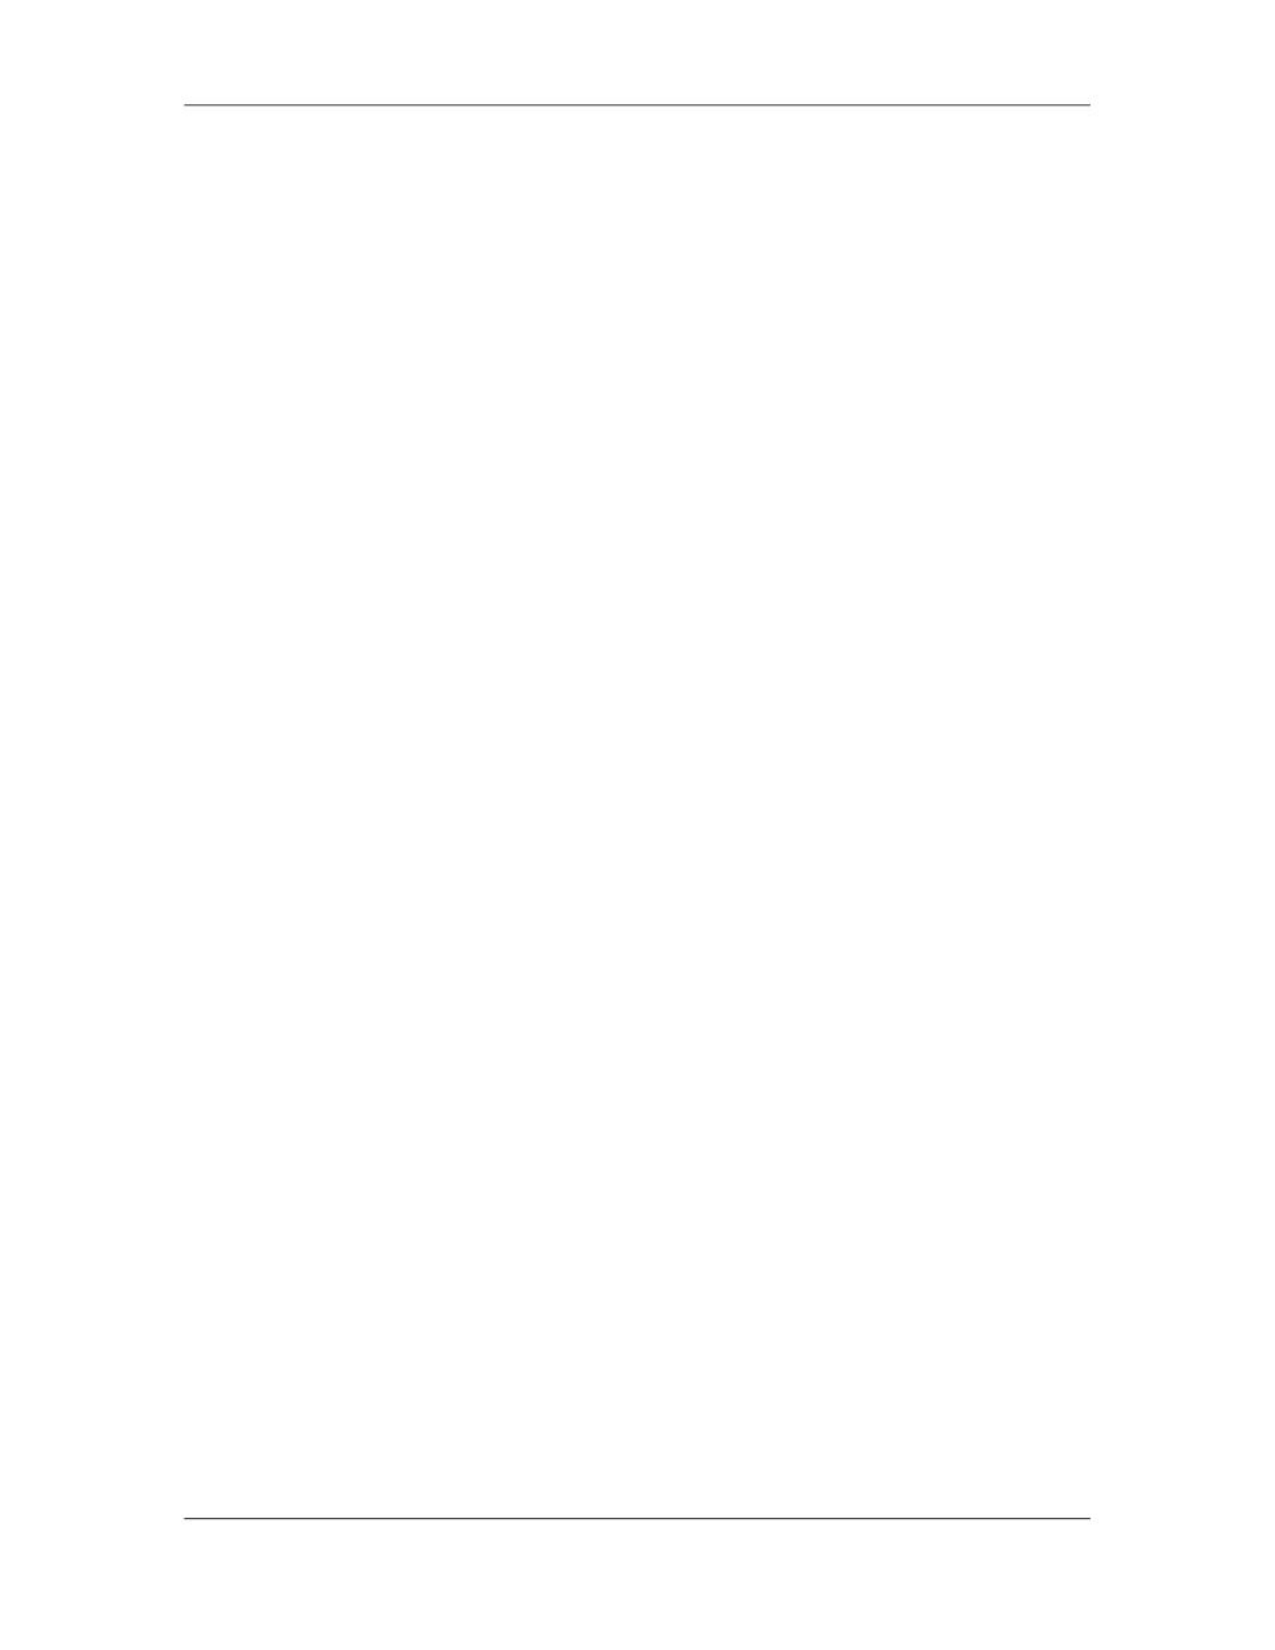

Software Project Management (CS615)

																																																																																																																																							keeping people and problems separate; focusing on issues, not positions

																																																																																																																																							and seeking win-win outcomes.

																																																																																																																																							Negotiations occur around many issues, at many times, and at many levels
																																																																																																																																							of the project.

																																																																																																																																							During the course of a typical project, project staff is likely to negotiate

																																																																																																																																							for any or all of the following:

																																																																																																																																														•										Scope, cost, and schedule objectives.
																																																																																																																																														•										Changes to scope, cost, or schedule.
																																																																																																																																														•										Contract terms and conditions.
																																																																																																																																														•										Assignments.
																																																																																																																																														•										Resources.

																																																																																																																	(d)								Problem Solving

																																																																																																																																							There are three steps involved in this important leadership role; identifying

																																																																																																																																							problem; analyzing its cause; and solving the problem.

																																																																																																																																							Problem solving involves a combination of problem definition and
																																																																																																																																							decision-making.

																																																																																																																																							Problem definition requires distinguishing between causes and symptoms.

																																																																																																																																							Problems may be:

																																																																																																																																																						– 						Internal (a key employee is reassigned to another project)
																																																																																																																																																						– 						External (a permit required to begin work is delayed).
																																																																																																																																																						– 						Technical (differences of opinion about the best way to design a
																																																																																																																																																																					product)
																																																																																																																																																						– 						Managerial (a functional group is not producing according to

																																																																																																																																																																					plan) or

																																																																																																																																																						– 						Interpersonal (personality or style clashes).

																																																																																																																		(e)									Decision-making

																																																																																																																																							Decision-making		includes analyzing the problem to identify viable

																																																																																																																																							solutions, and then making a choice from among them.

																																																																																																																																							Decisions can be made or obtained (from the customer, from the team, or

																																																																																																																																							from a functional manager).

																																																																																																																																							Once made, decisions must be implemented.

																																																																																																																																							Decisions also have a time element to them—the “right” decision may not

																																																																																																																																							be the “best” decision if it is made too early or too late.

																																																																																								                                                                                                                                 34

																																																																																																																																																																																						© Copyright Virtual University of Pakistan